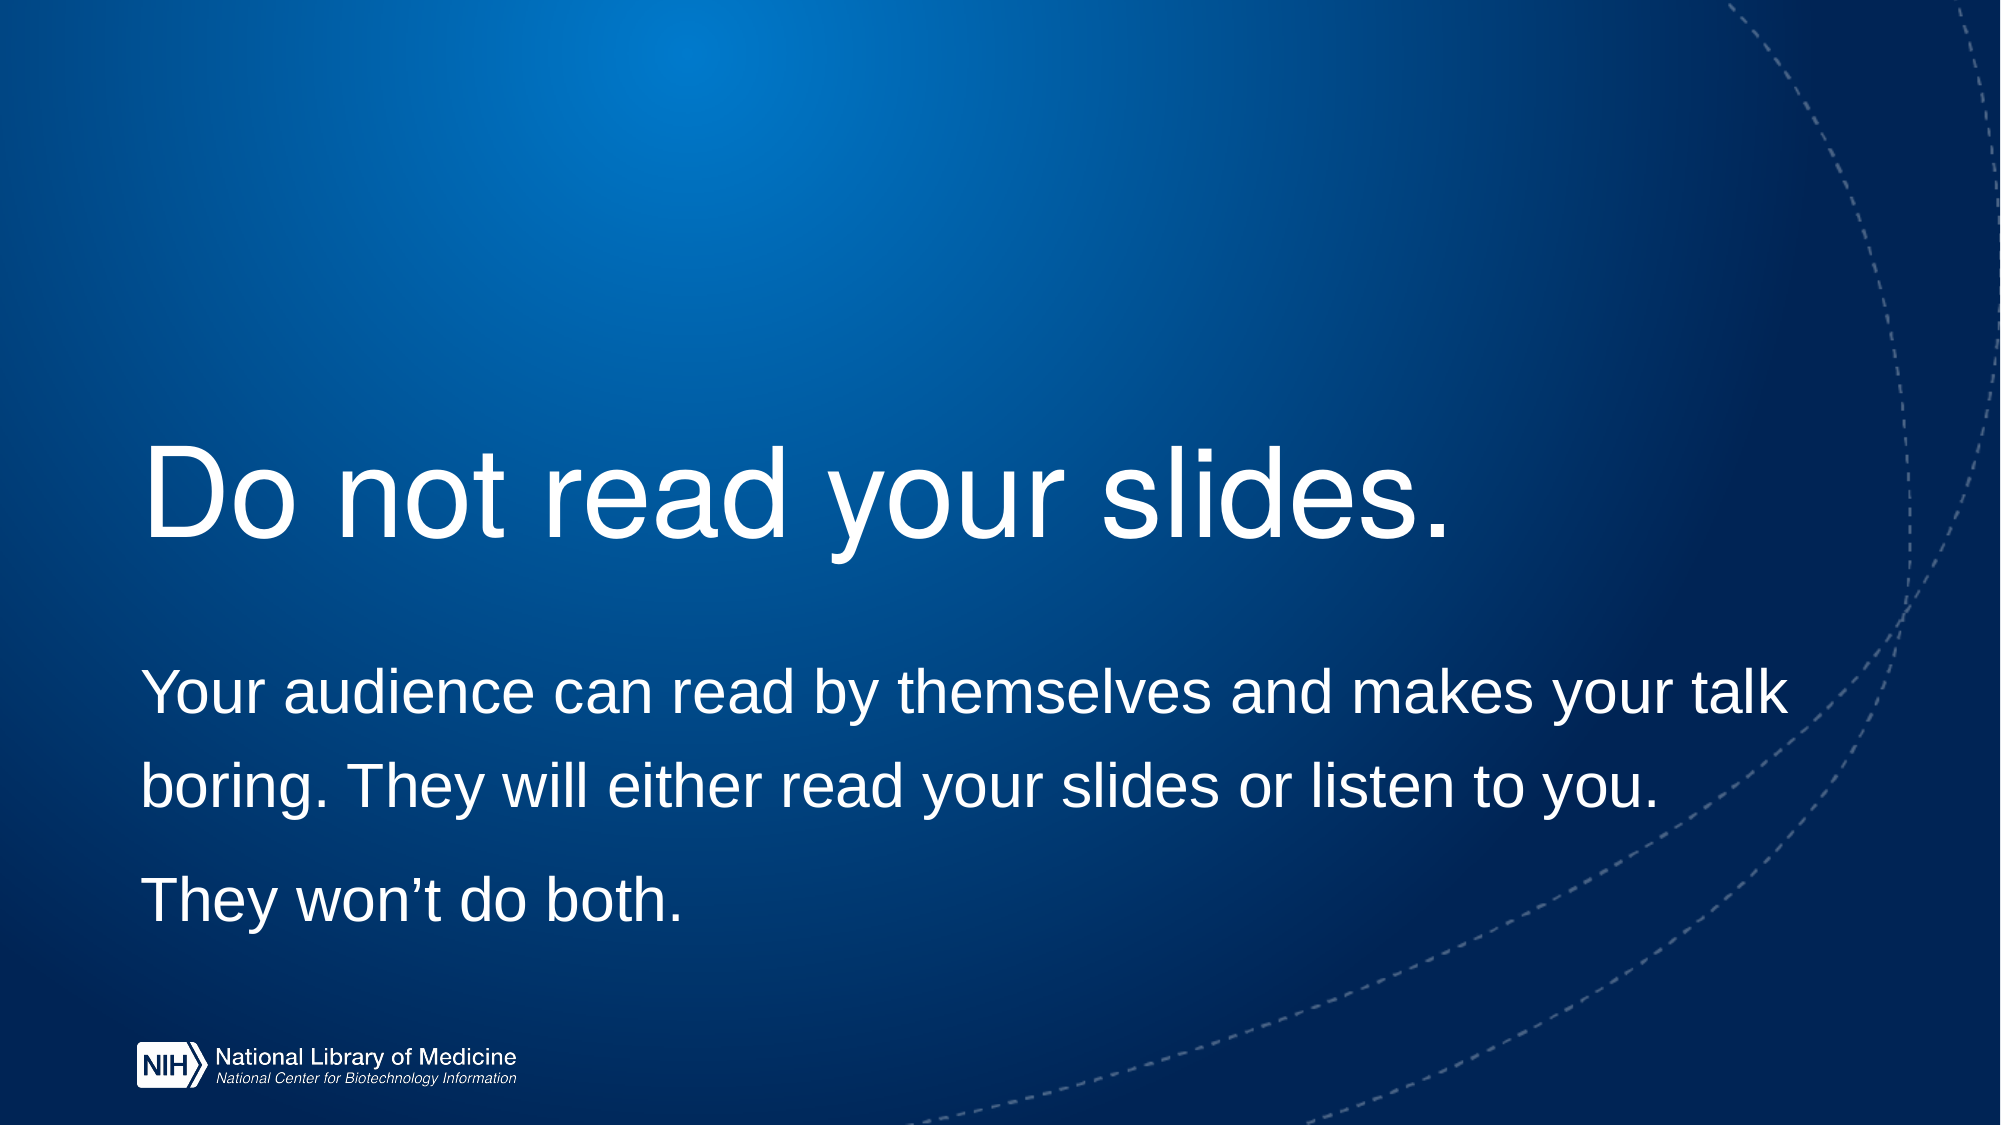

Do not read your slides.
Your audience can read by themselves and makes your talk boring. They will either read your slides or listen to you.
They won’t do both.